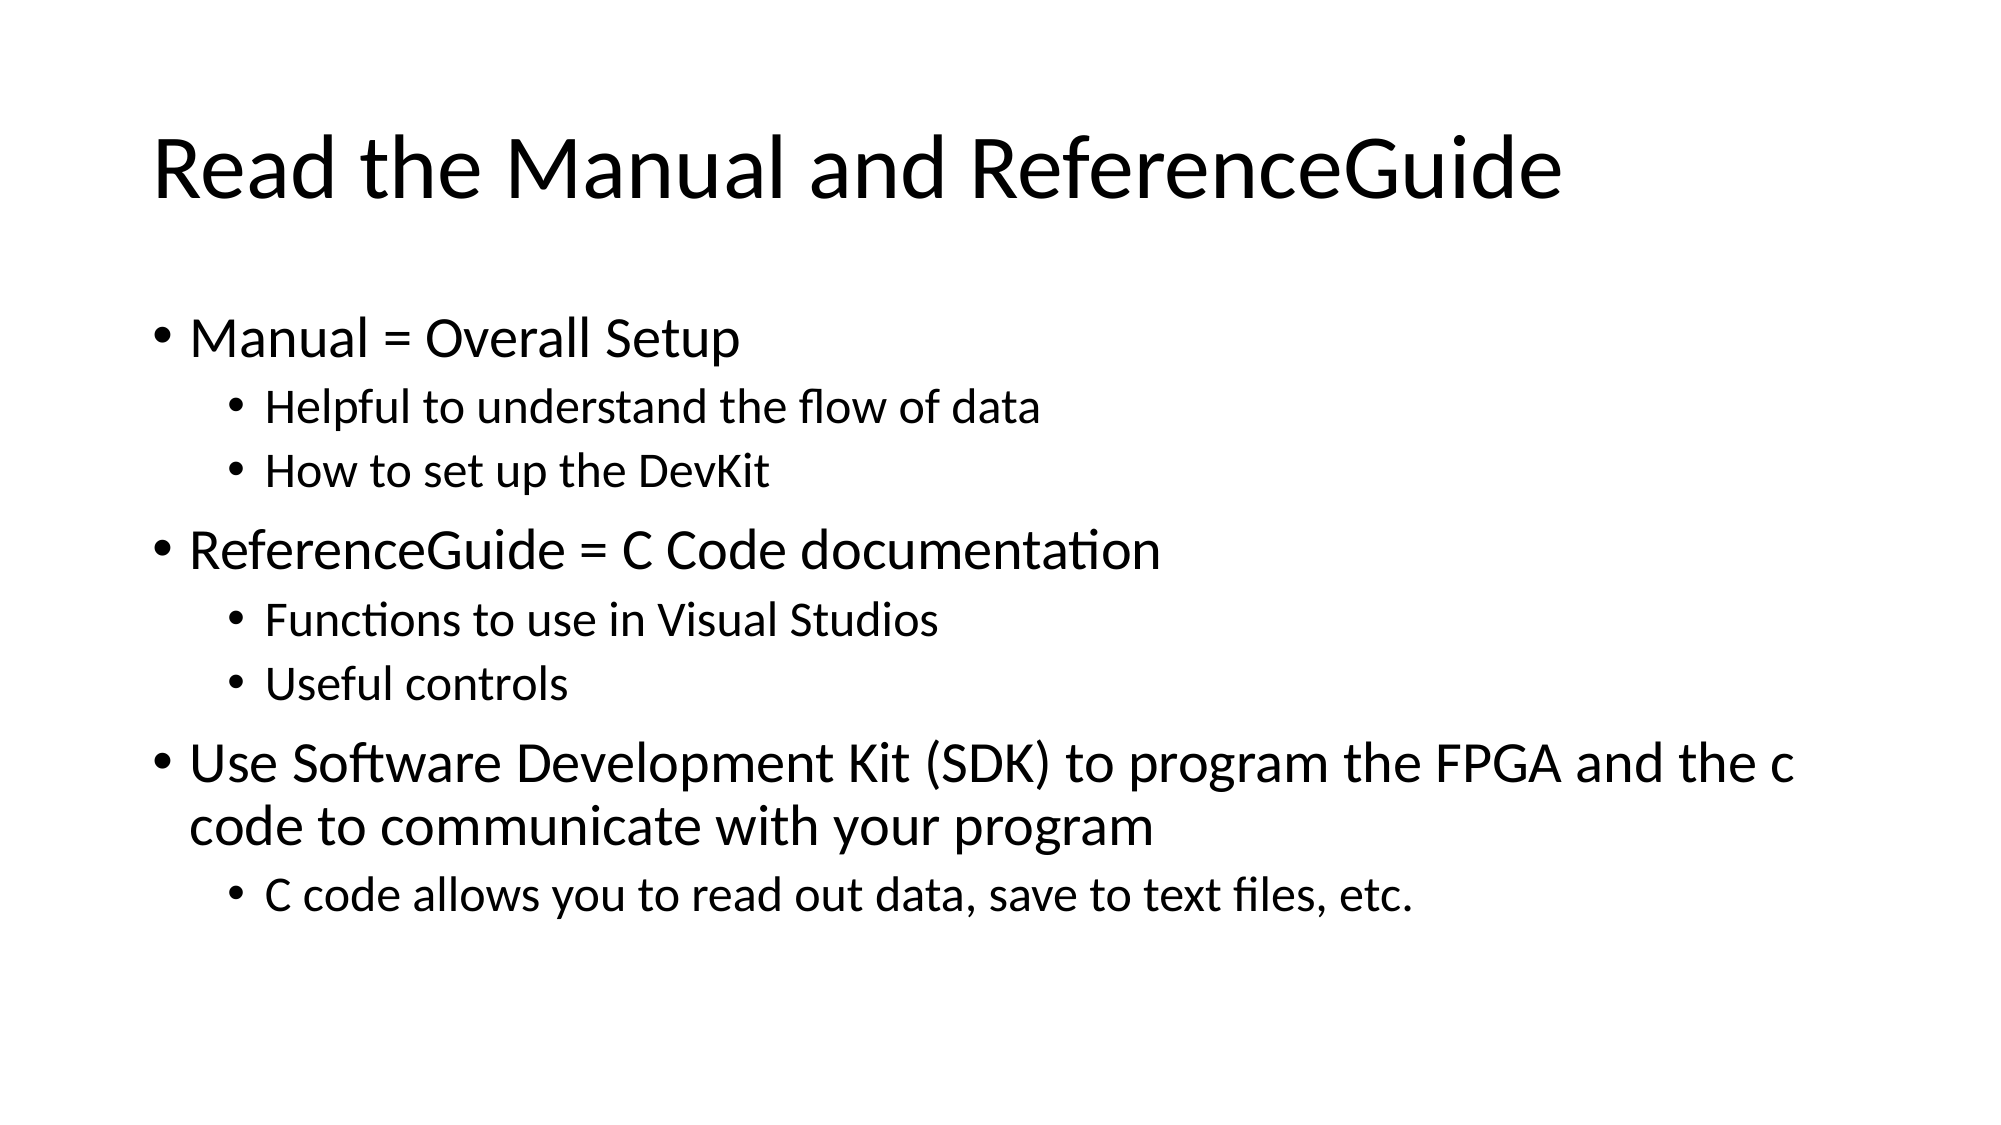

# Read the Manual and ReferenceGuide
Manual = Overall Setup
Helpful to understand the flow of data
How to set up the DevKit
ReferenceGuide = C Code documentation
Functions to use in Visual Studios
Useful controls
Use Software Development Kit (SDK) to program the FPGA and the c code to communicate with your program
C code allows you to read out data, save to text files, etc.